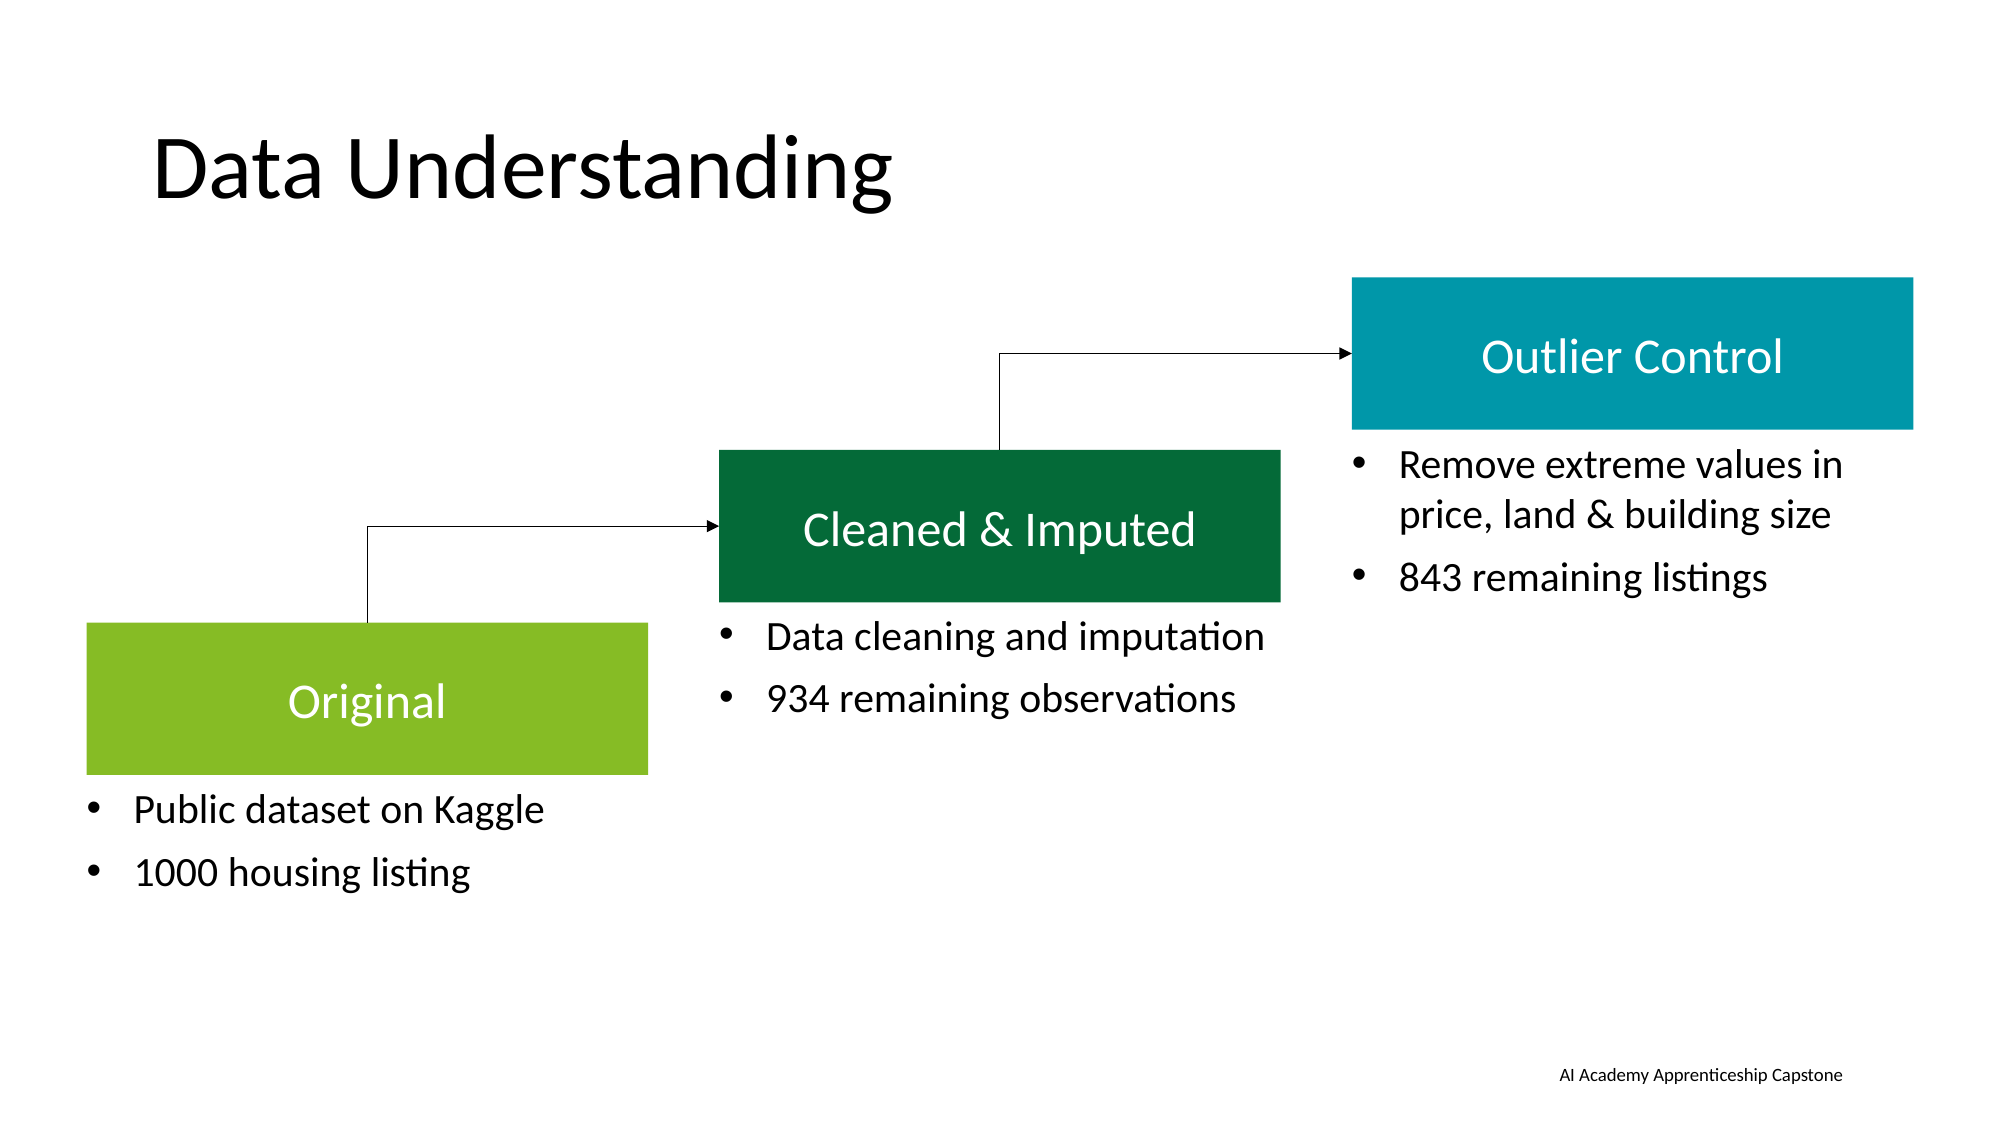

# Data Understanding
Outlier Control
Remove extreme values in price, land & building size
843 remaining listings
Cleaned & Imputed
Data cleaning and imputation
934 remaining observations
Original
Public dataset on Kaggle
1000 housing listing